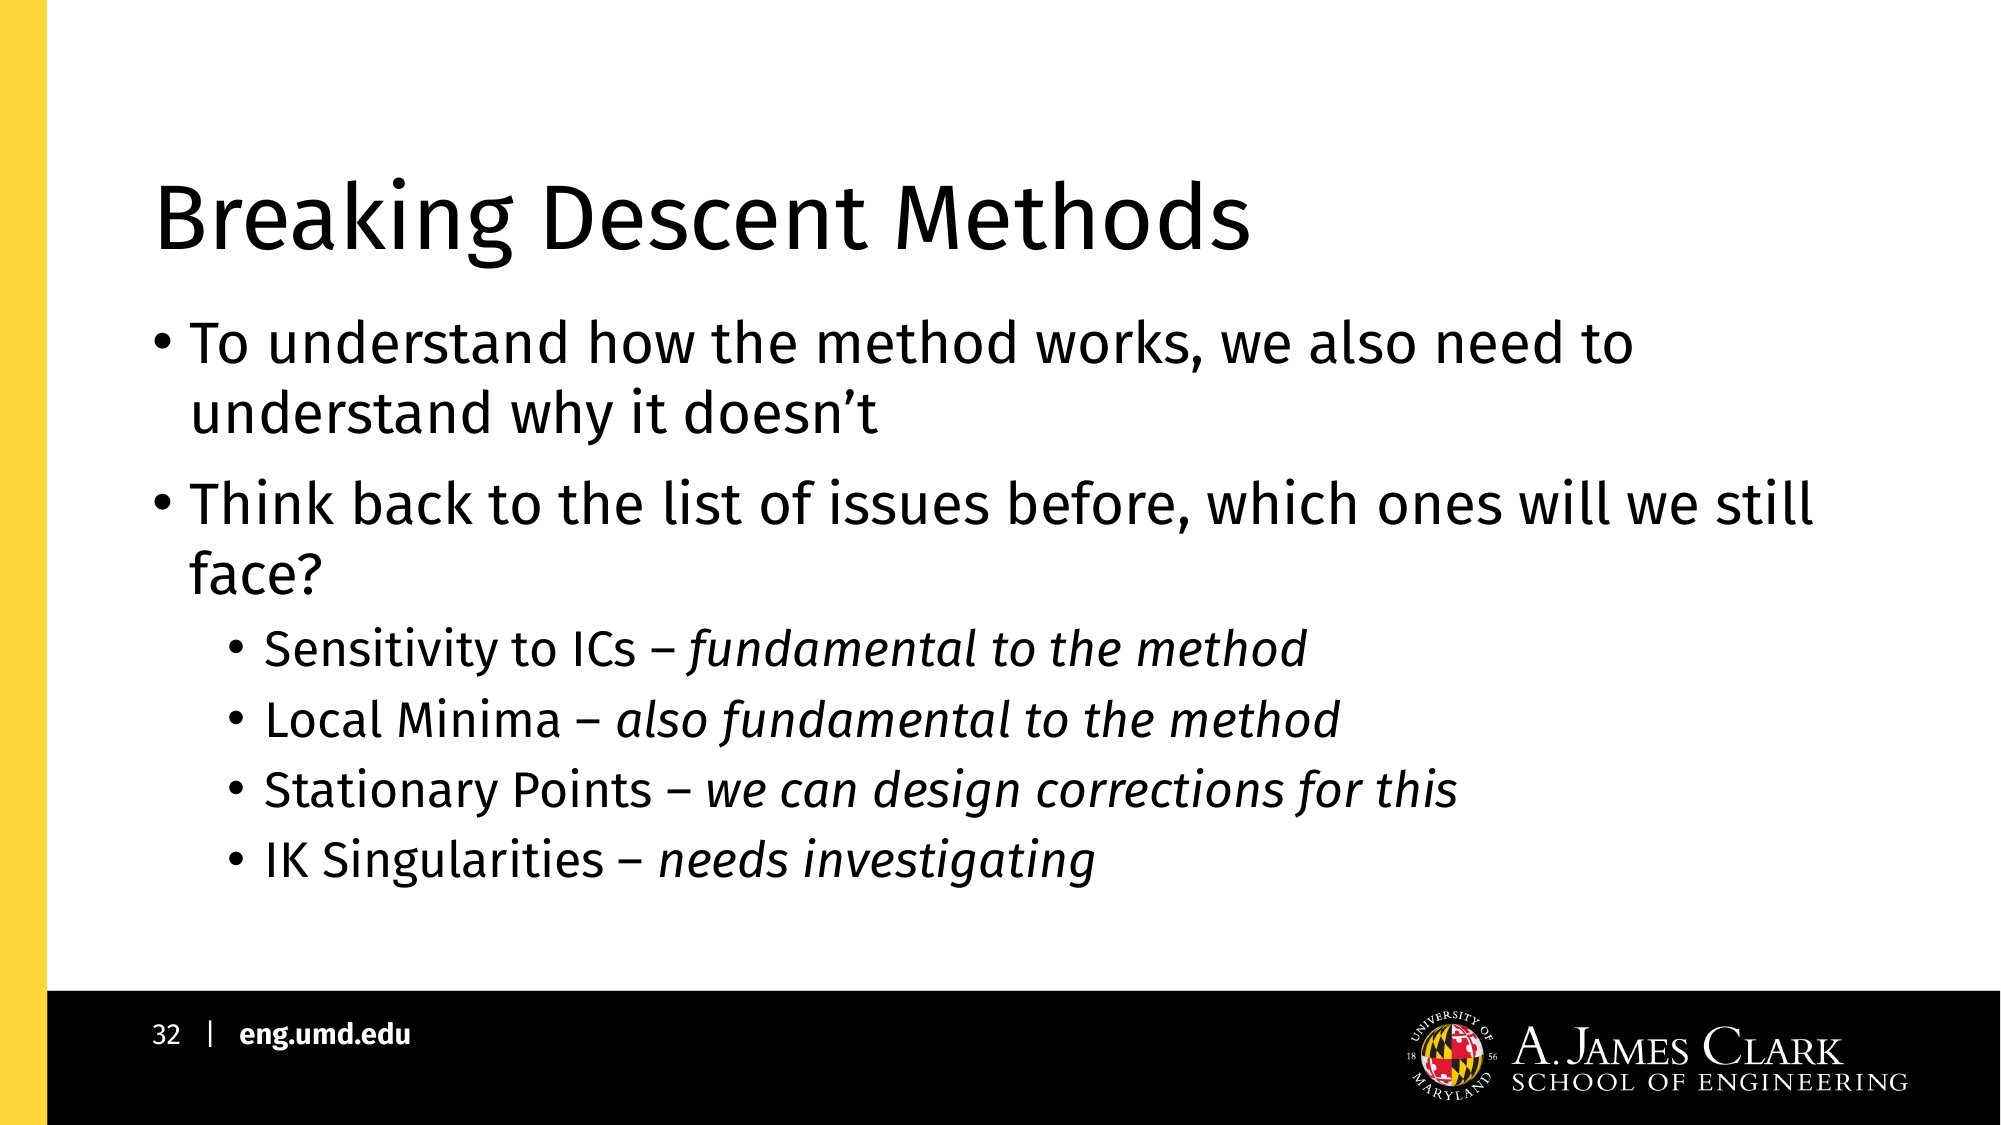

# Breaking Descent Methods
To understand how the method works, we also need to understand why it doesn’t
Think back to the list of issues before, which ones will we still face?
Sensitivity to ICs – fundamental to the method
Local Minima – also fundamental to the method
Stationary Points – we can design corrections for this
IK Singularities – needs investigating

32   |   eng.umd.edu